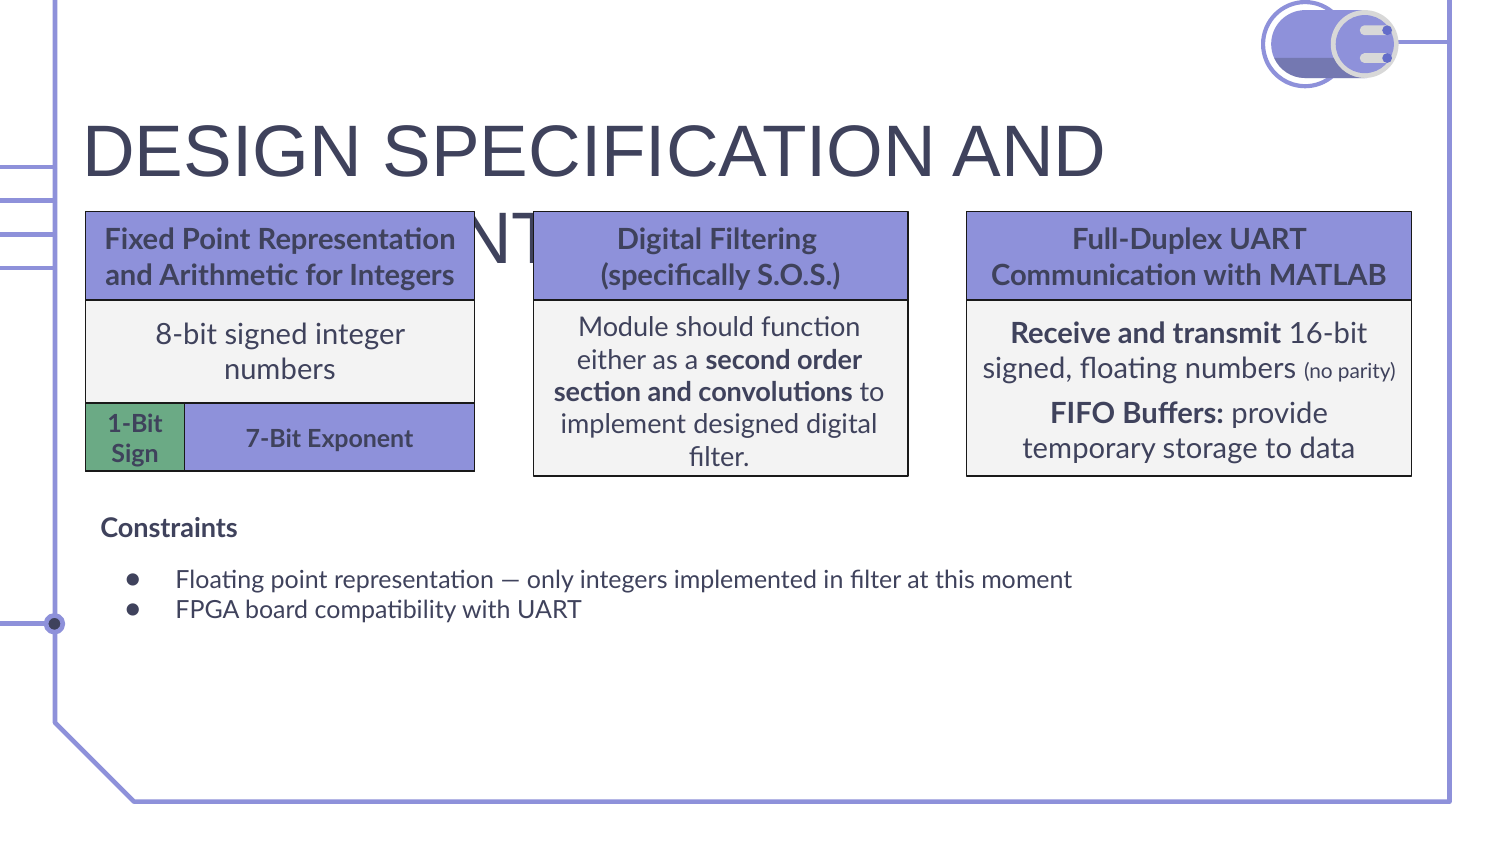

# DESIGN SPECIFICATION AND CONSTRAINTS
Fixed Point Representation and Arithmetic for Integers
Digital Filtering
(specifically S.O.S.)
Full-Duplex UART Communication with MATLAB
Module should function either as a second order section and convolutions to implement designed digital filter.

8-bit signed integer numbers
Receive and transmit 16-bit signed, floating numbers (no parity)

FIFO Buffers: provide temporary storage to data
1-Bit Sign
7-Bit Exponent
Constraints
Floating point representation — only integers implemented in filter at this moment
FPGA board compatibility with UART